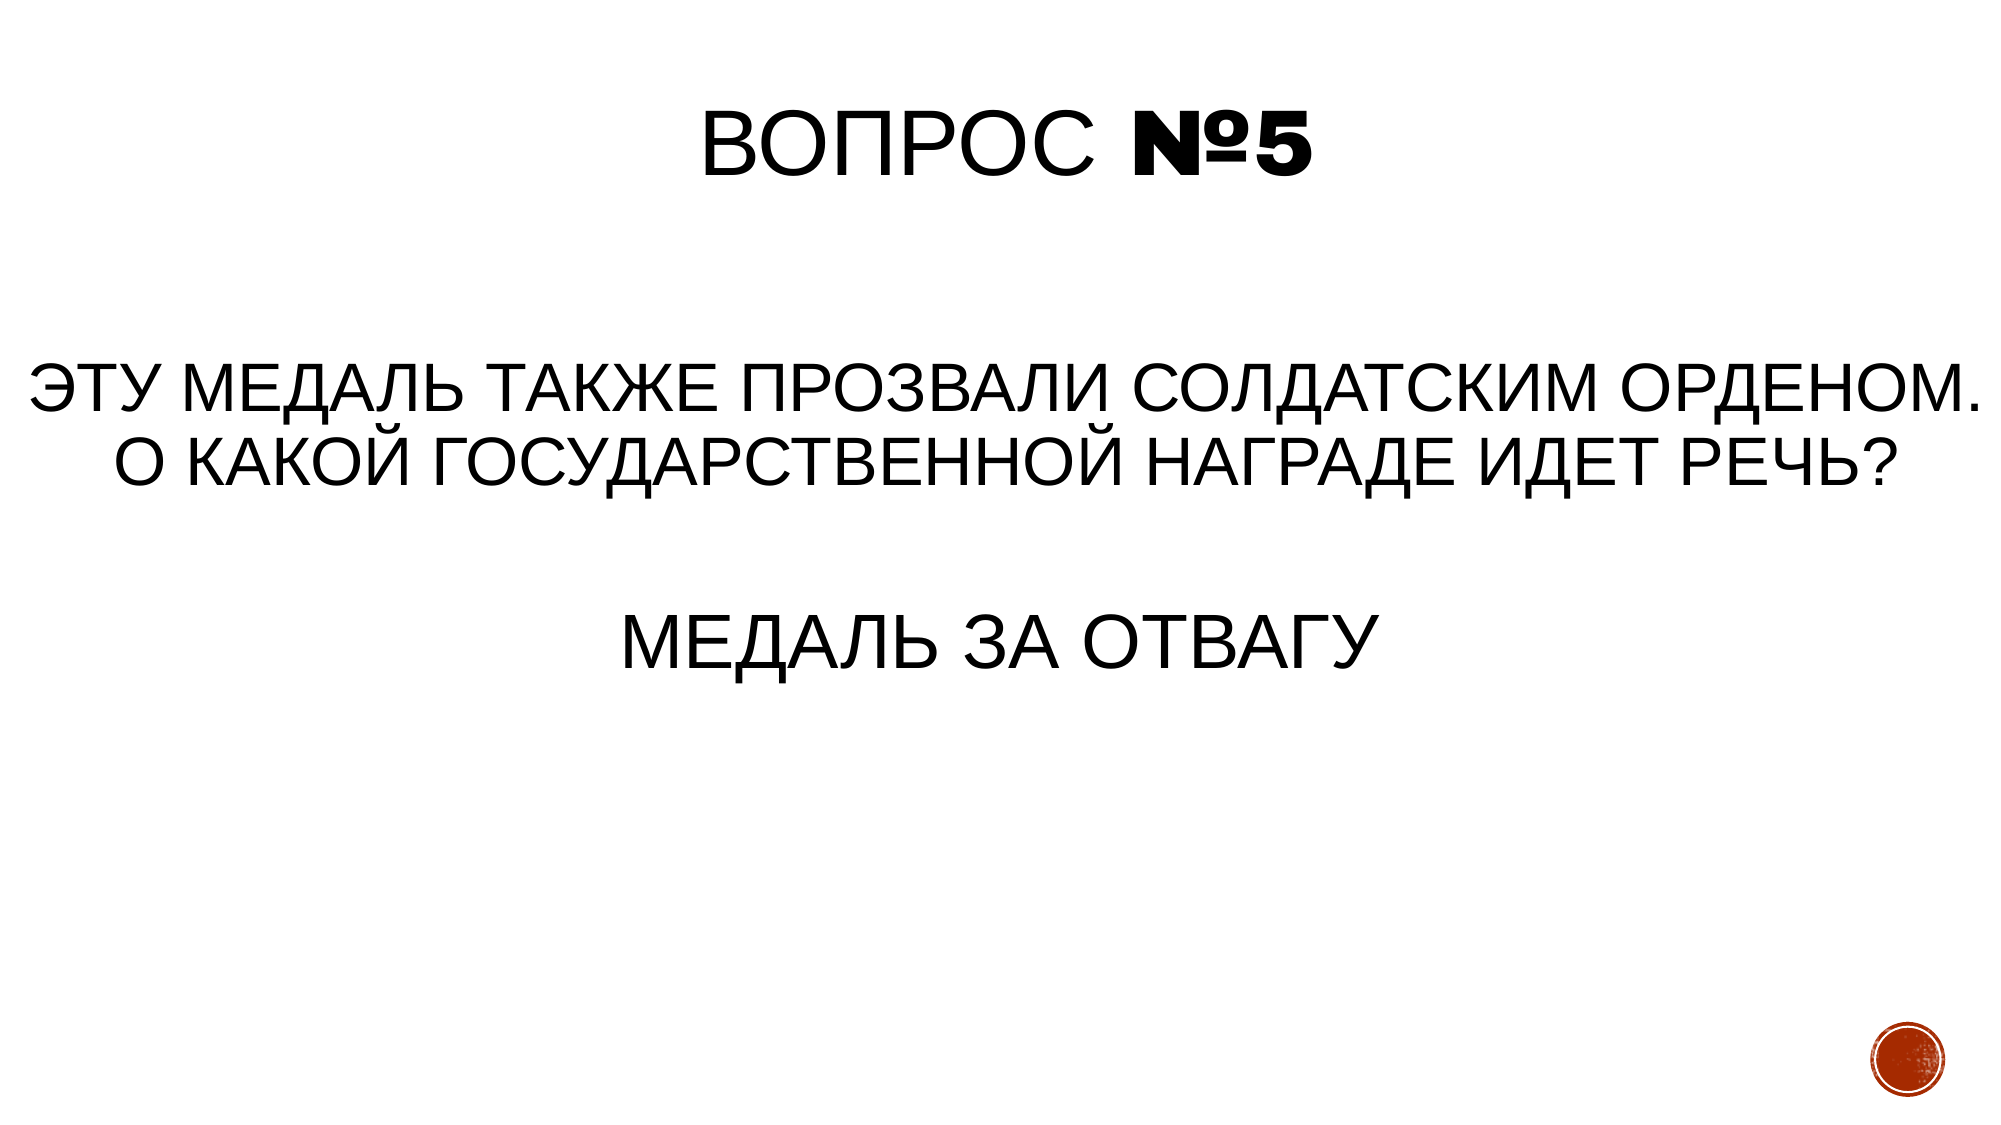

# Вопрос №5
Эту медаль также прозвали солдатским орденом. О какой государственной награде идет речь?

Медаль за отвагу